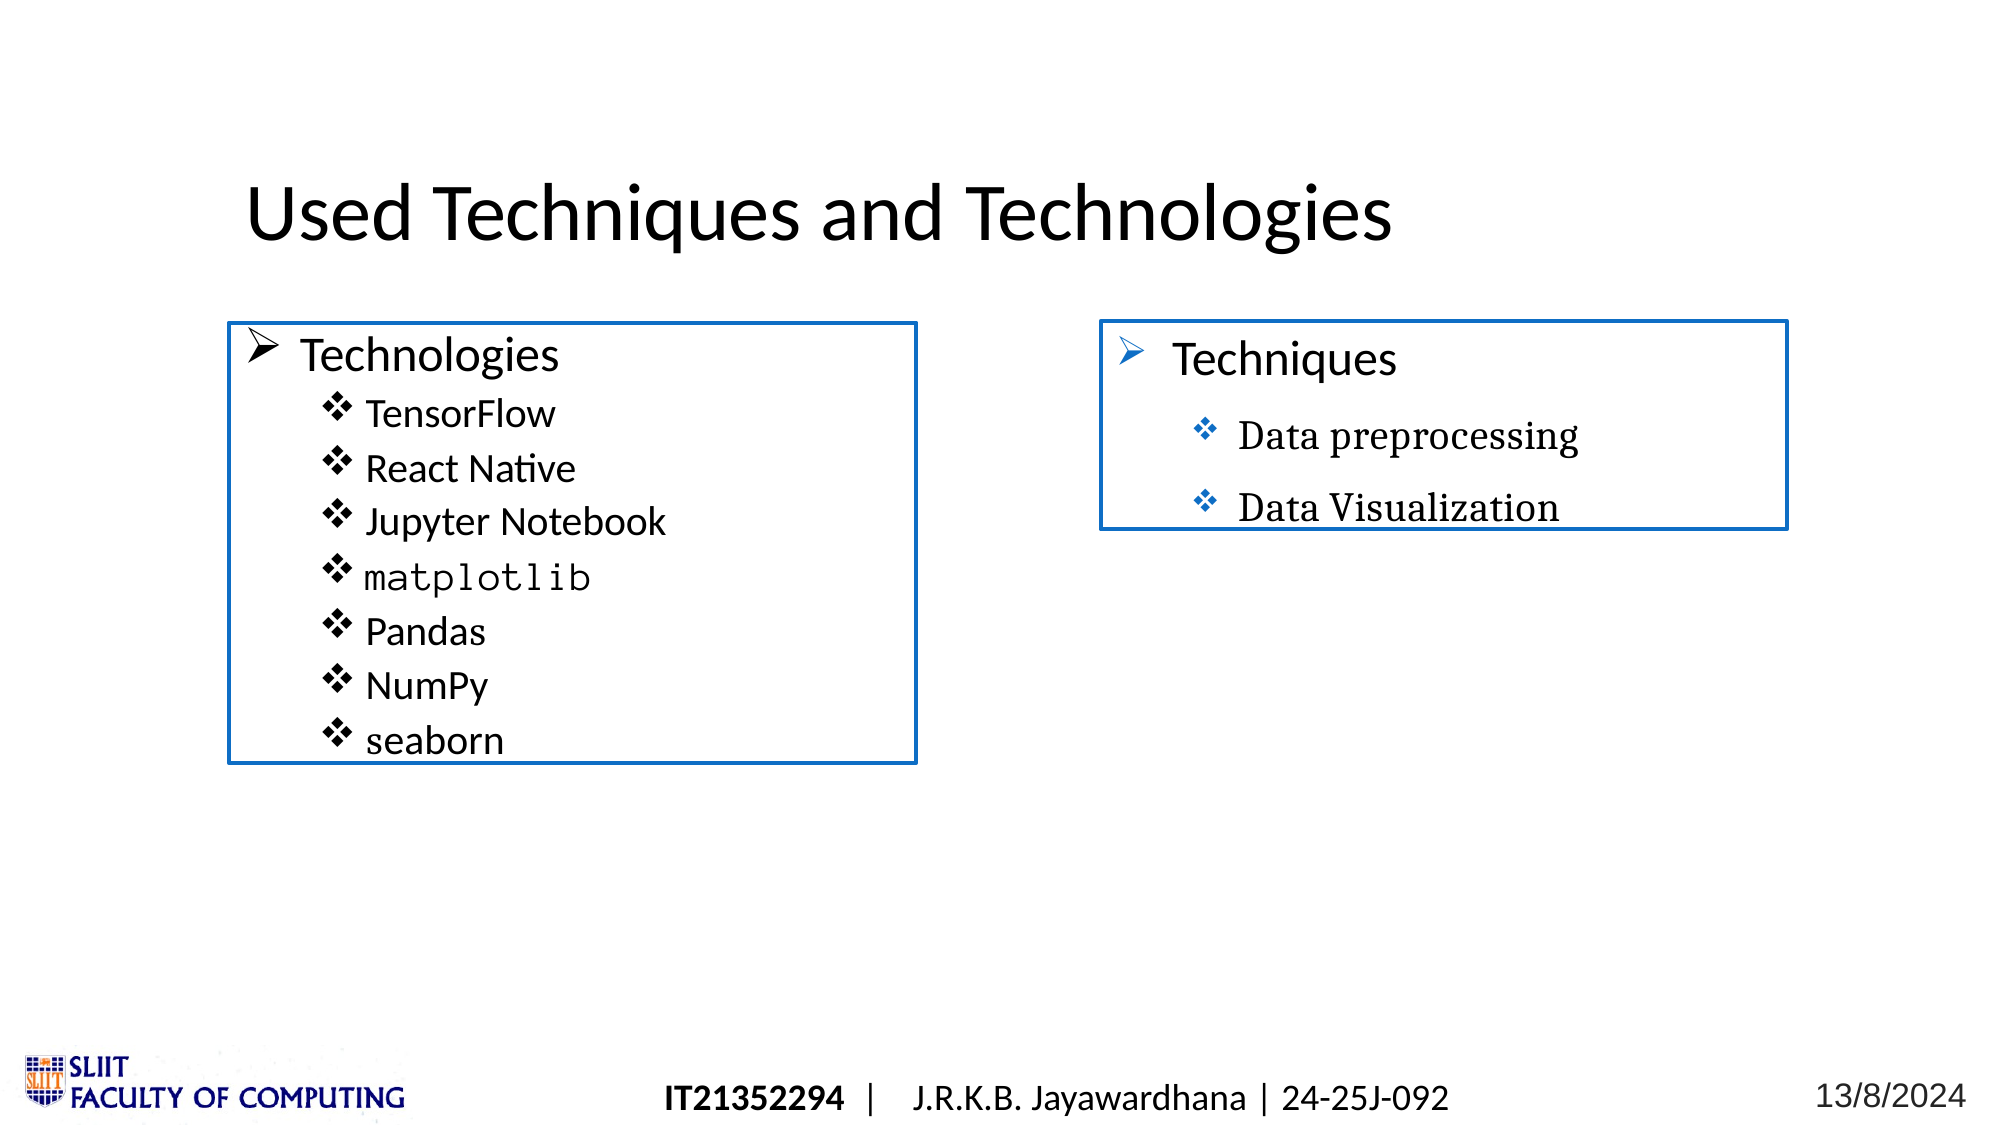

# Used Techniques and Technologies
Techniques
Data preprocessing
Data Visualization
Technologies
TensorFlow
React Native
Jupyter Notebook
matplotlib
Pandas
NumPy
seaborn
13/8/2024
IT21352294  |    J.R.K.B. Jayawardhana | 24-25J-092